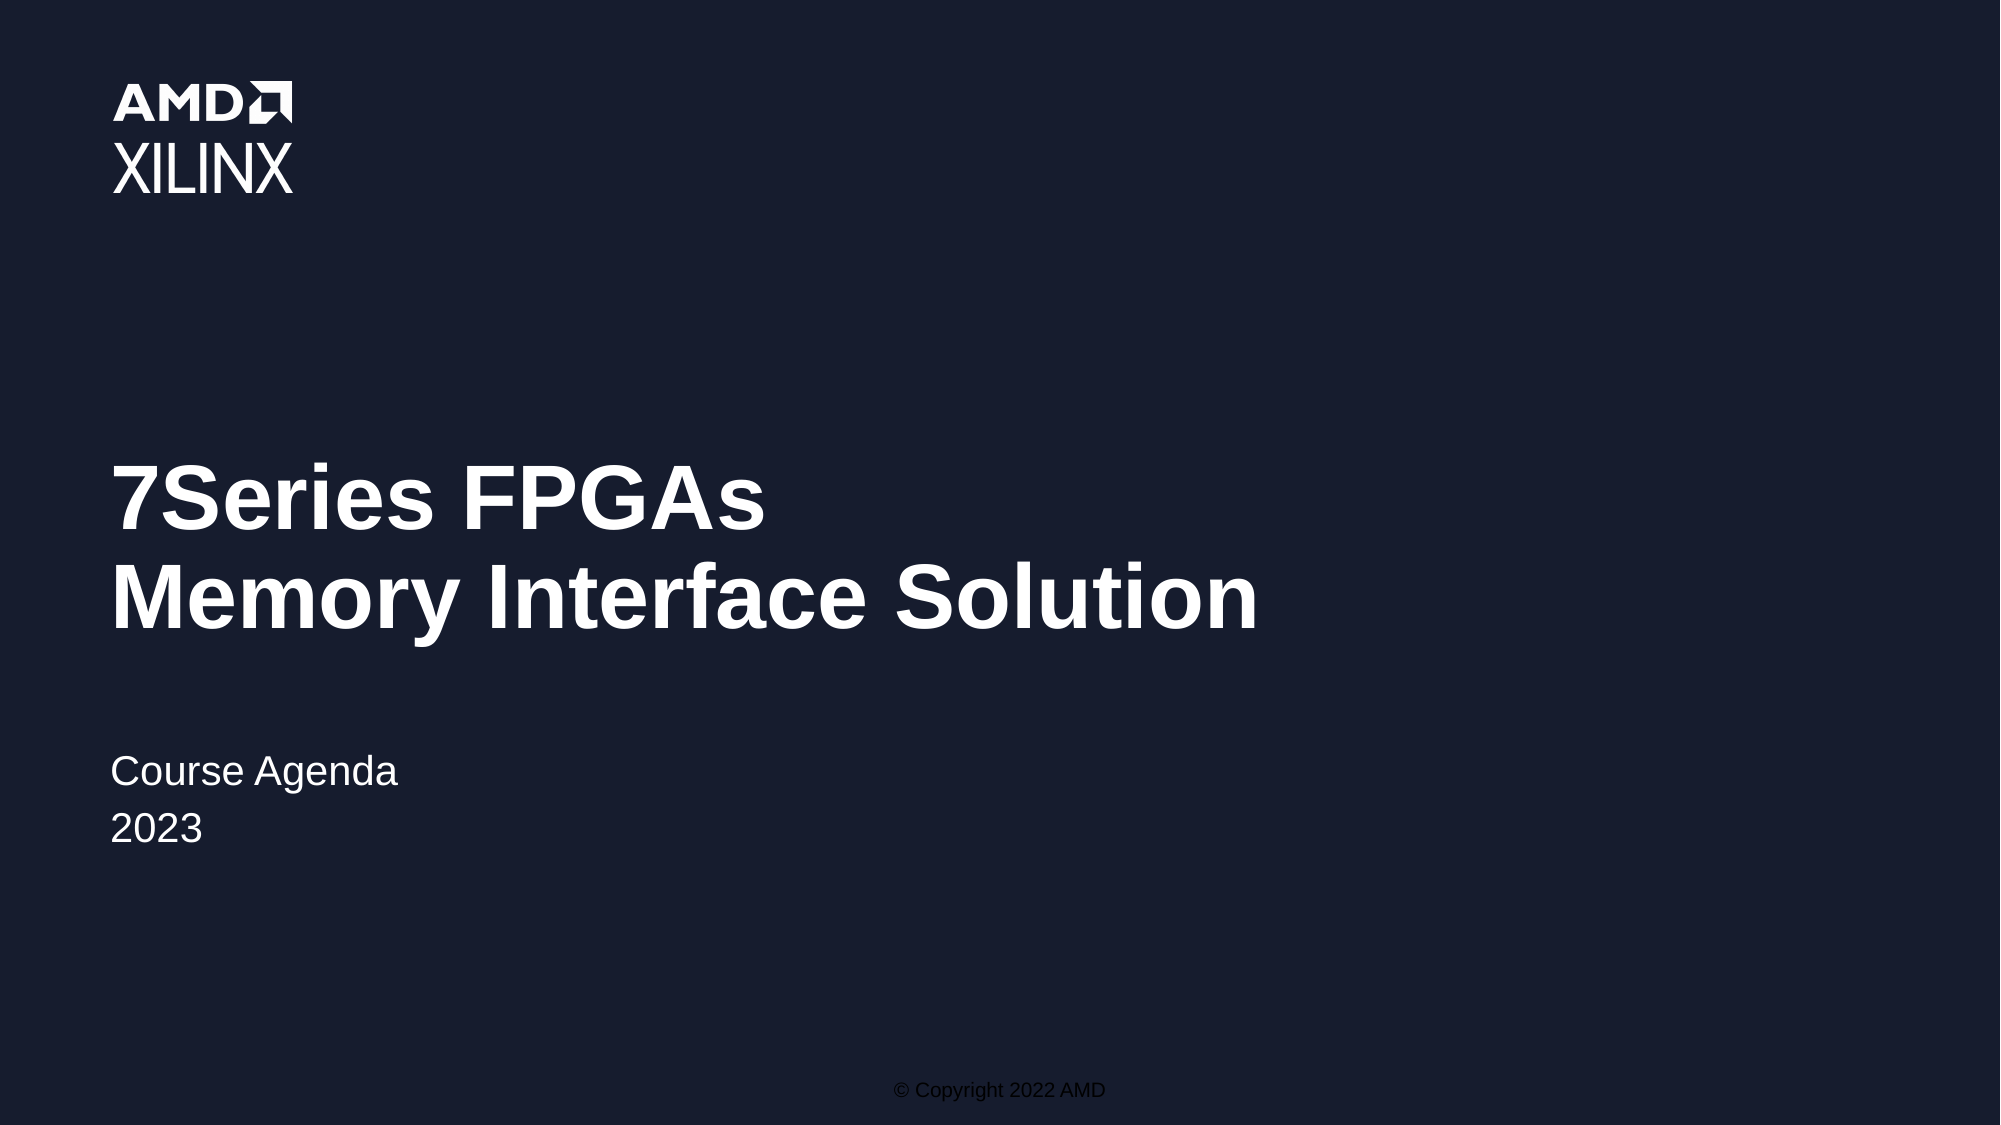

# 7Series FPGAs Memory Interface Solution
Course Agenda
2023